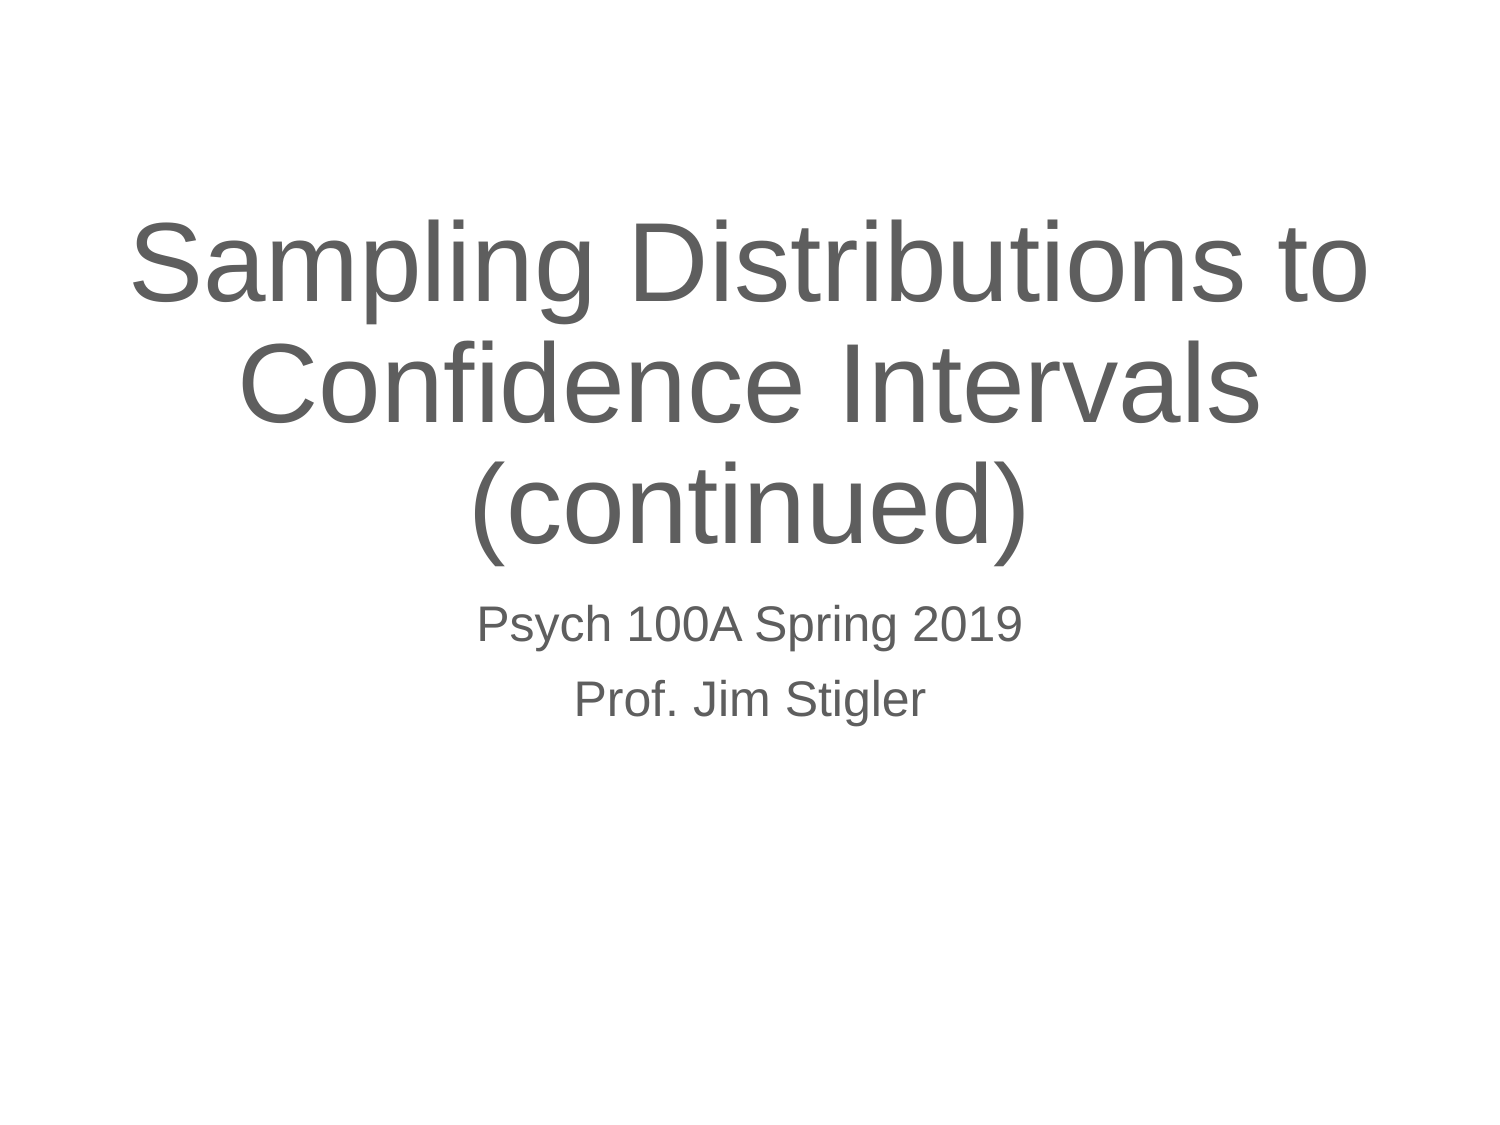

# Sampling Distributions to Confidence Intervals (continued)
Psych 100A Spring 2019
Prof. Jim Stigler